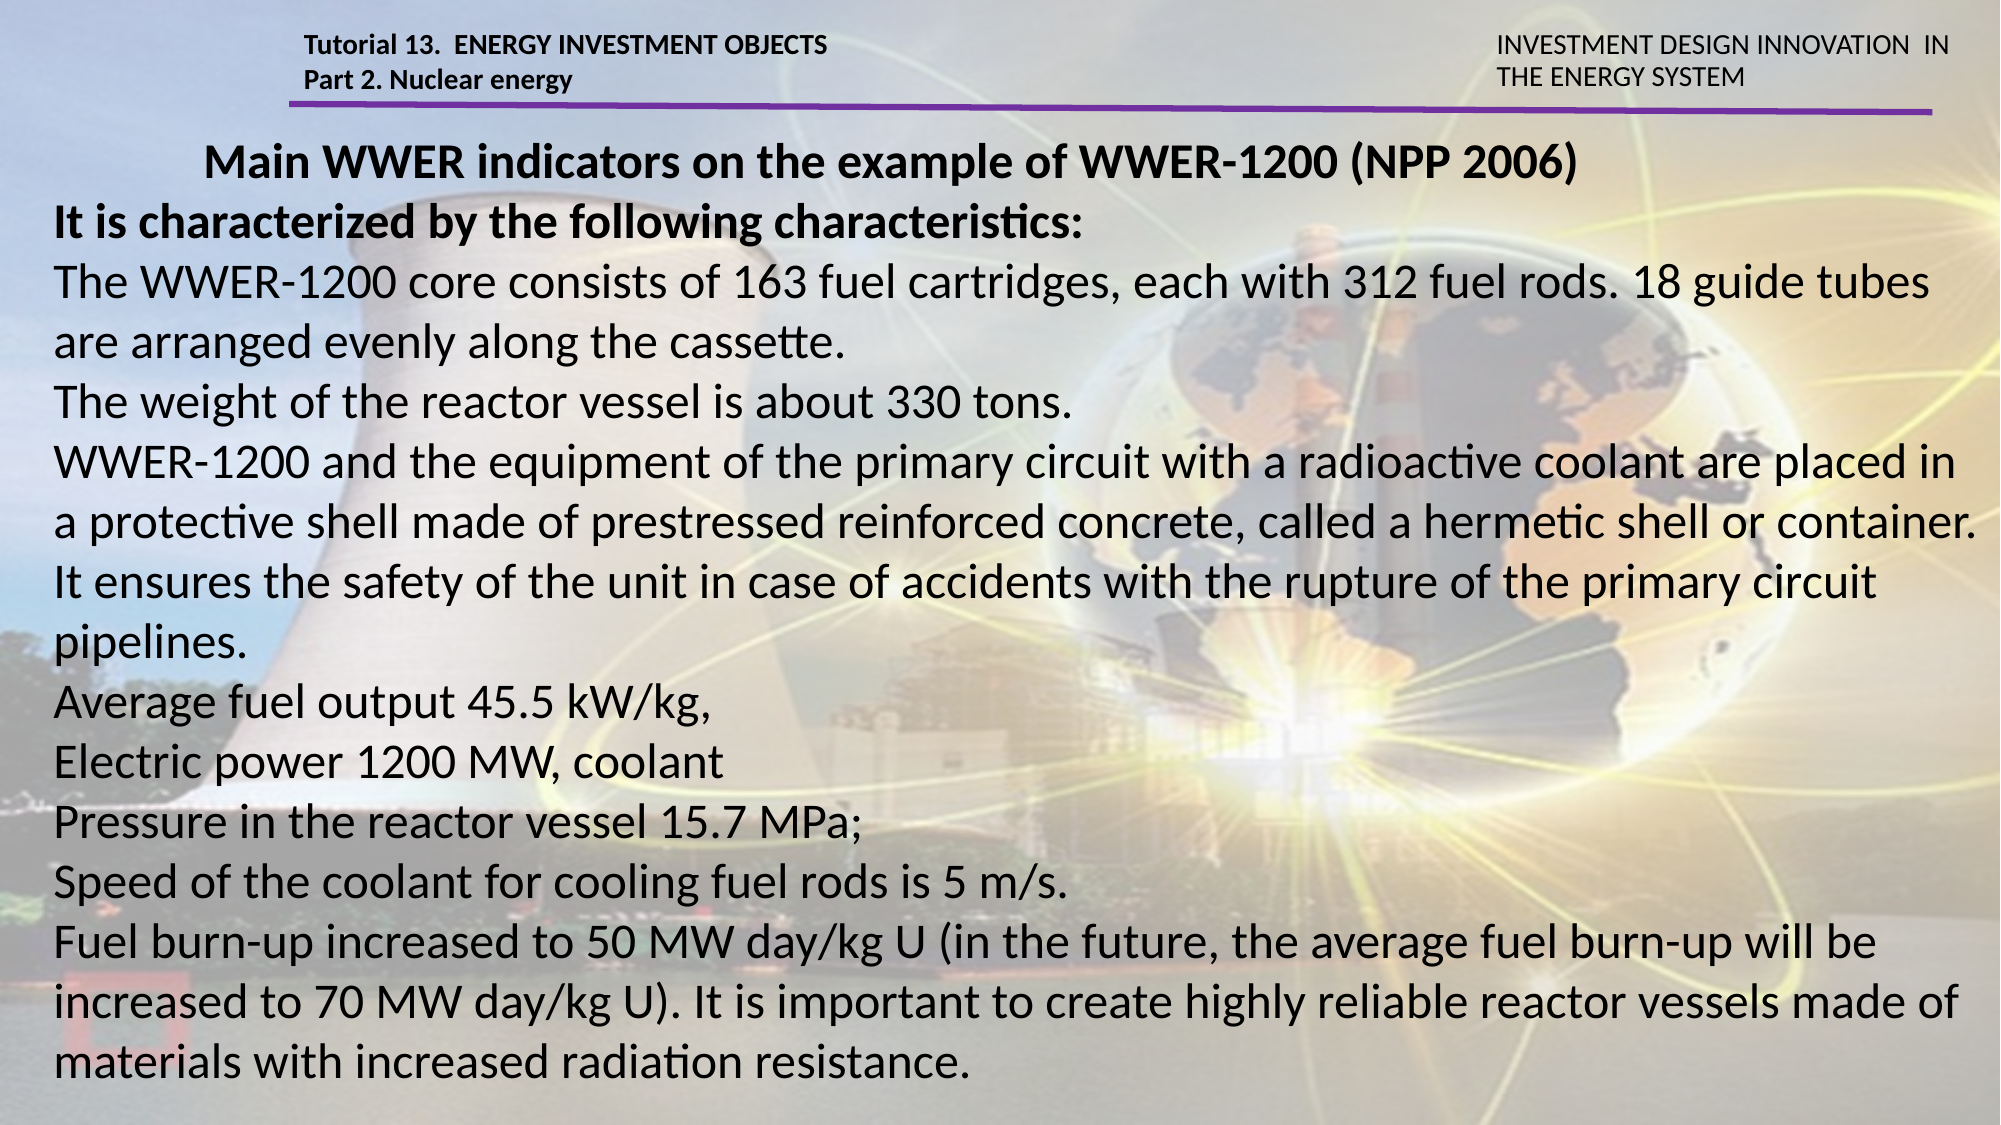

Tutorial 13.  ENERGY INVESTMENT OBJECTS
Part 2. Nuclear energy
INVESTMENT DESIGN INNOVATION  IN
THE ENERGY SYSTEM
	Main WWER indicators on the example of WWER-1200 (NPP 2006)
It is characterized by the following characteristics:
The WWER-1200 core consists of 163 fuel cartridges, each with 312 fuel rods. 18 guide tubes are arranged evenly along the cassette.
The weight of the reactor vessel is about 330 tons.
WWER-1200 and the equipment of the primary circuit with a radioactive coolant are placed in a protective shell made of prestressed reinforced concrete, called a hermetic shell or container. It ensures the safety of the unit in case of accidents with the rupture of the primary circuit pipelines.
Average fuel output 45.5 kW/kg,
Electric power 1200 MW, coolant
Pressure in the reactor vessel 15.7 MPa;
Speed of the coolant for cooling fuel rods is 5 m/s.
Fuel burn-up increased to 50 MW day/kg U (in the future, the average fuel burn-up will be increased to 70 MW day/kg U). It is important to create highly reliable reactor vessels made of materials with increased radiation resistance.